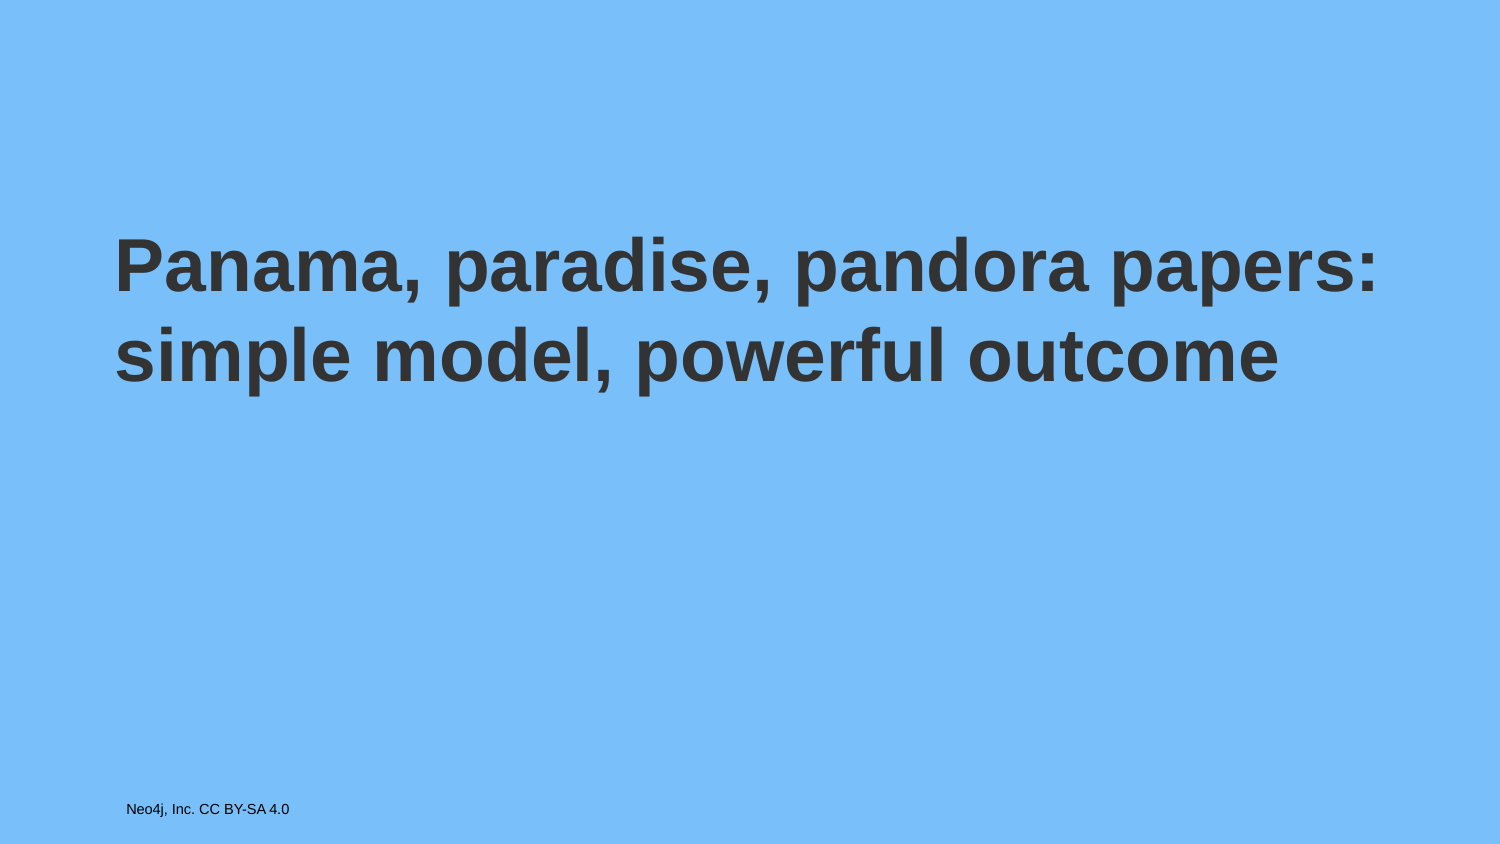

# Panama, paradise, pandora papers:
simple model, powerful outcome